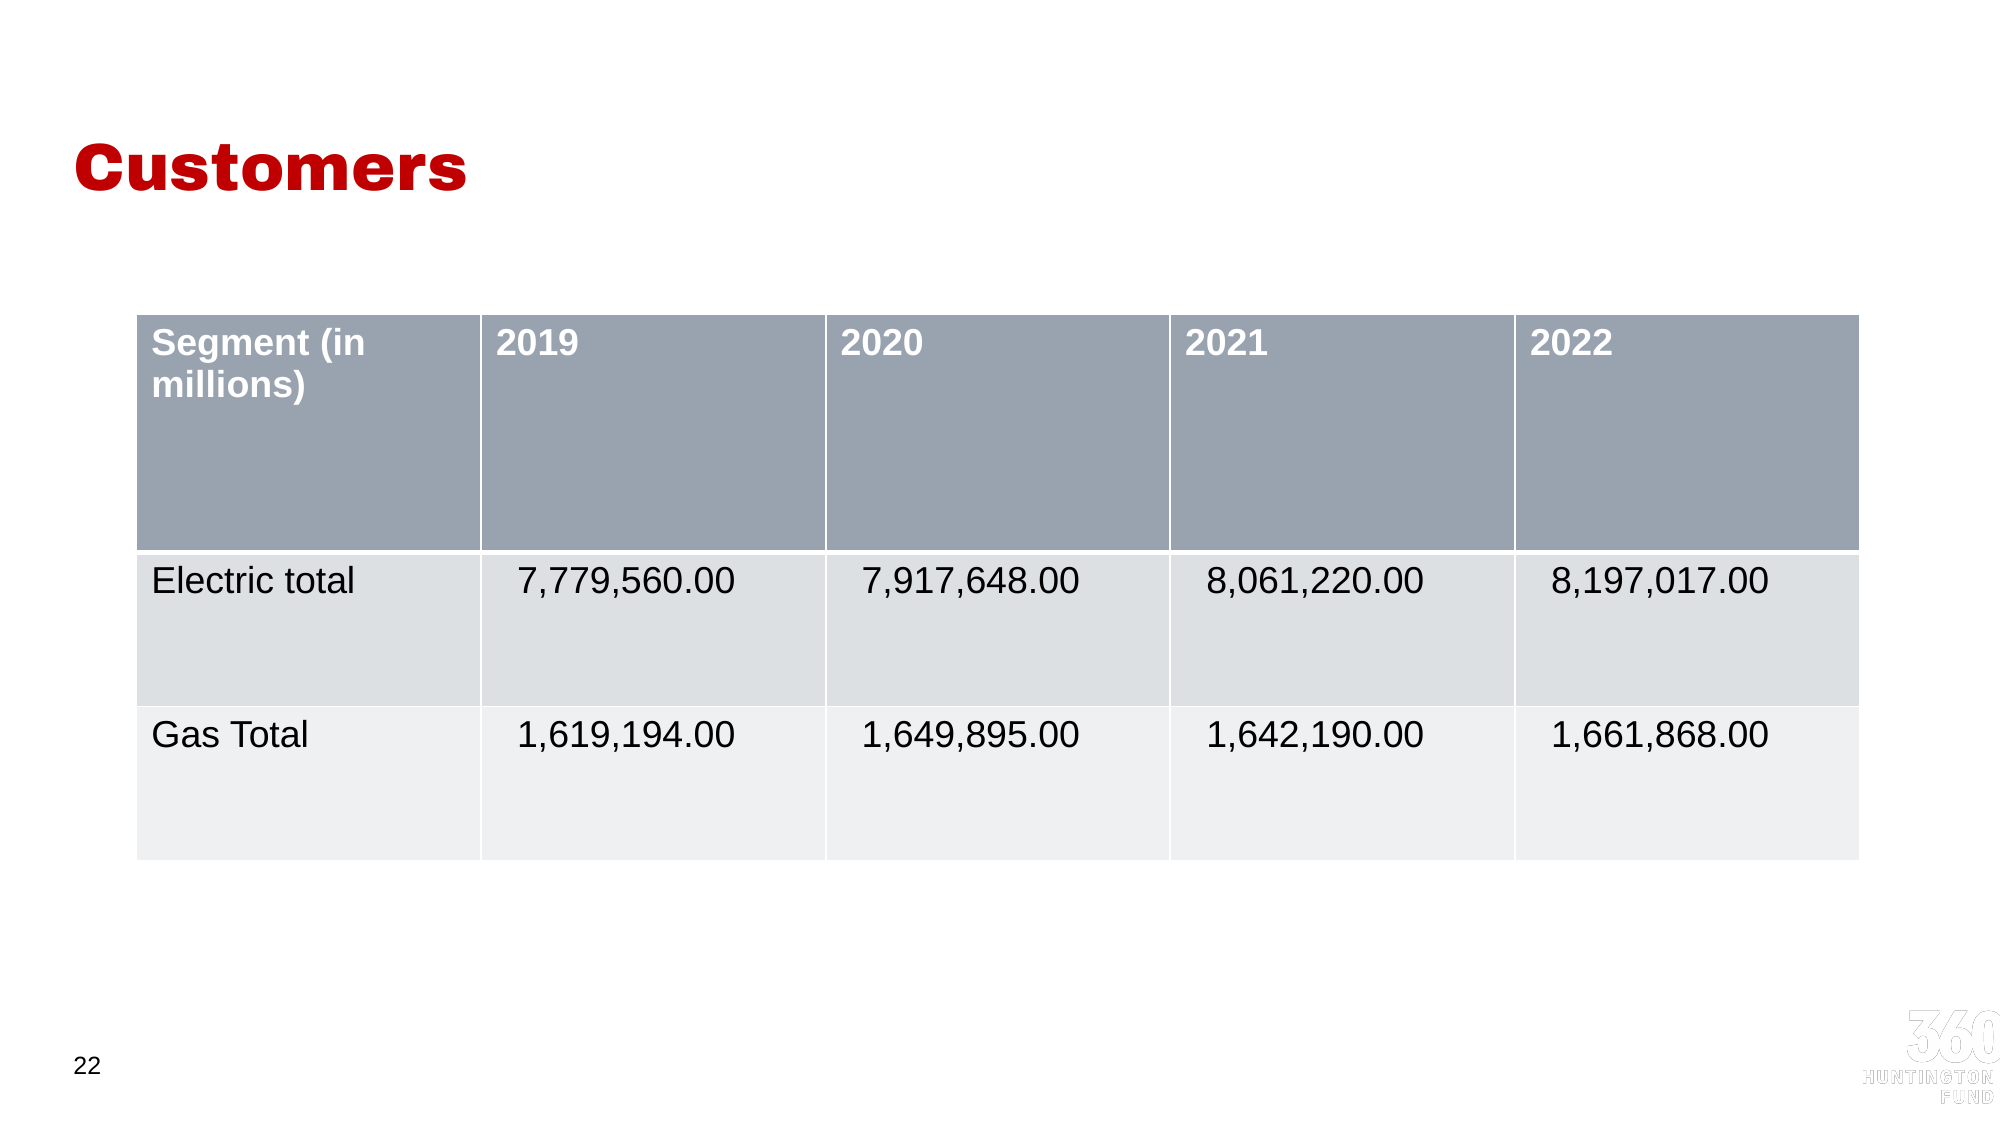

# Customers
| Segment (in millions) | 2019 | 2020 | 2021 | 2022 |
| --- | --- | --- | --- | --- |
| Electric total | 7,779,560.00 | 7,917,648.00 | 8,061,220.00 | 8,197,017.00 |
| Gas Total | 1,619,194.00 | 1,649,895.00 | 1,642,190.00 | 1,661,868.00 |
22